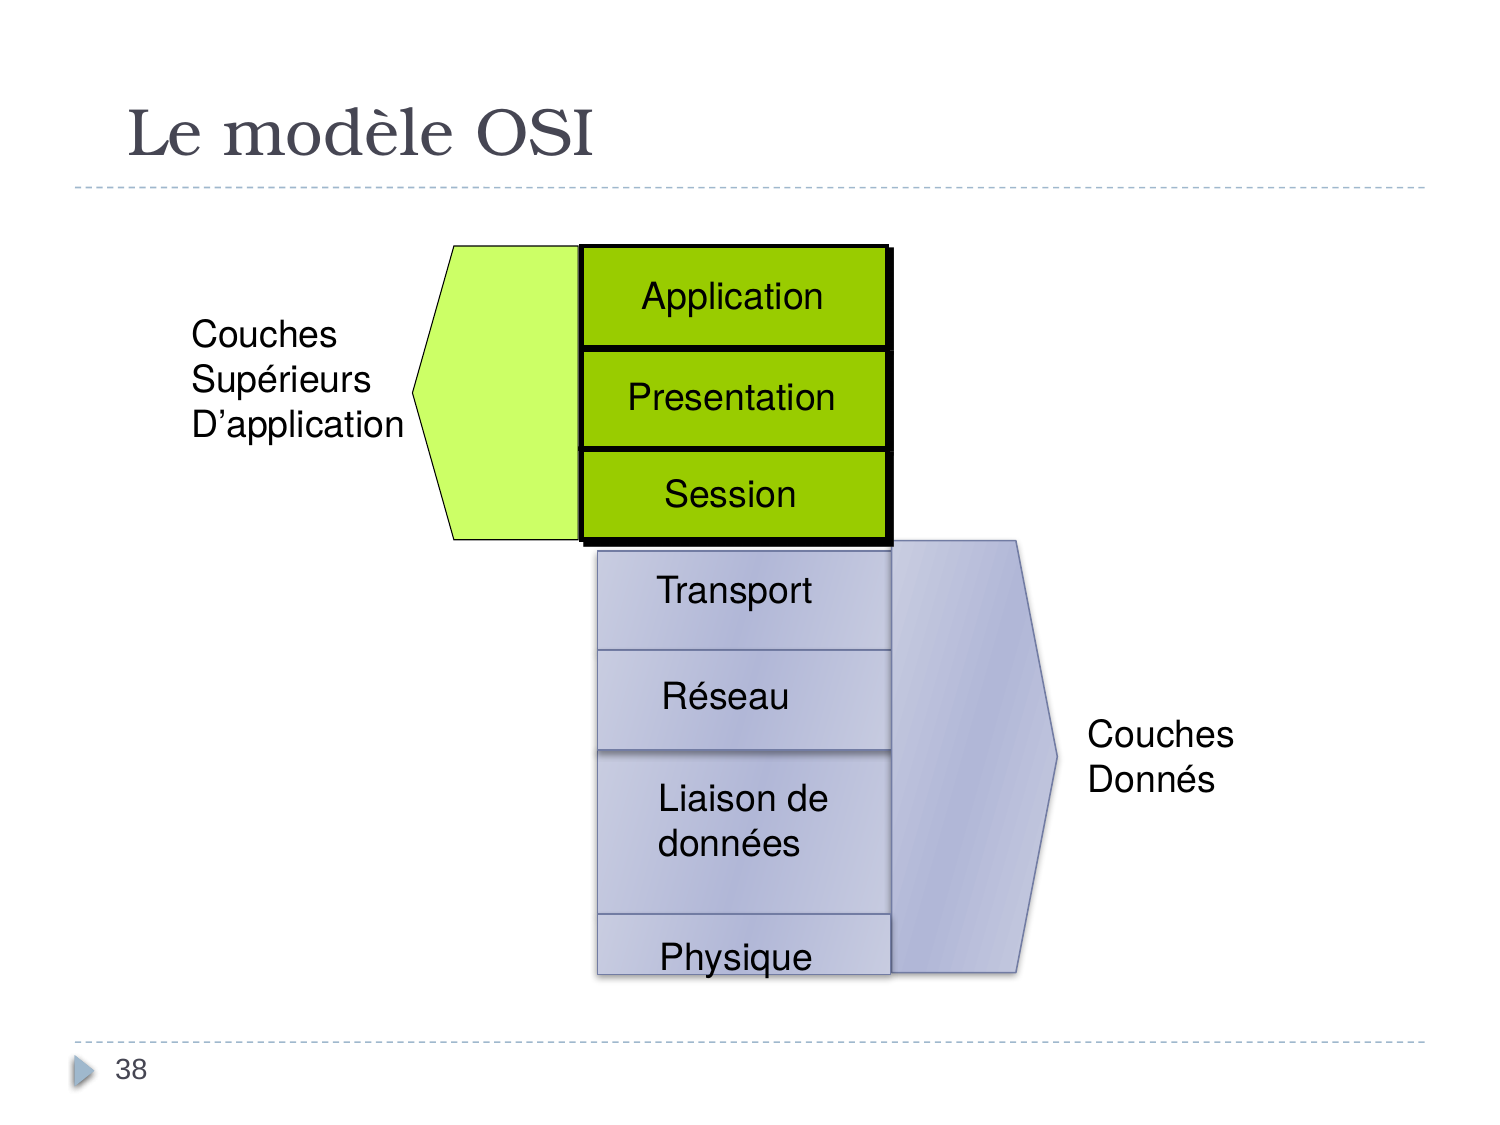

# Le modèle OSI

Application
Couches
Supérieurs
D’application

Presentation

Session

Transport

Réseau
Couches
Donnés

Liaison de
données

Physique
38